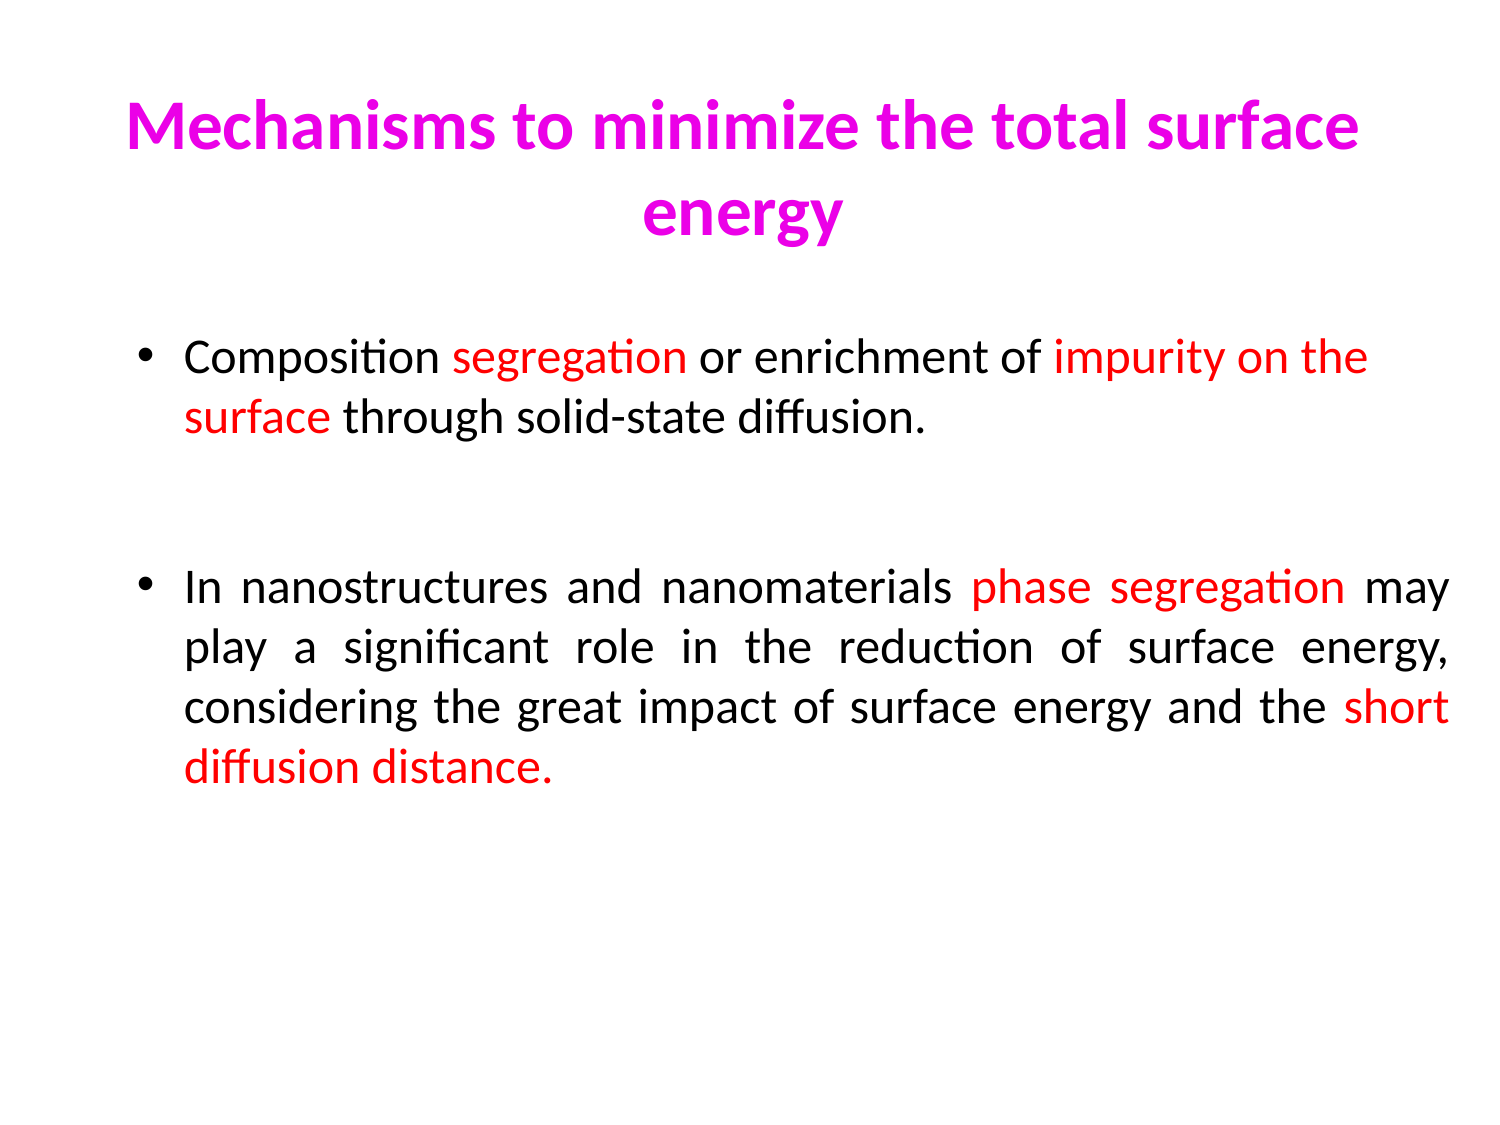

# Mechanisms to minimize the total surface energy
Composition segregation or enrichment of impurity on the surface through solid-state diffusion.

In nanostructures and nanomaterials phase segregation may play a significant role in the reduction of surface energy, considering the great impact of surface energy and the short diffusion distance.